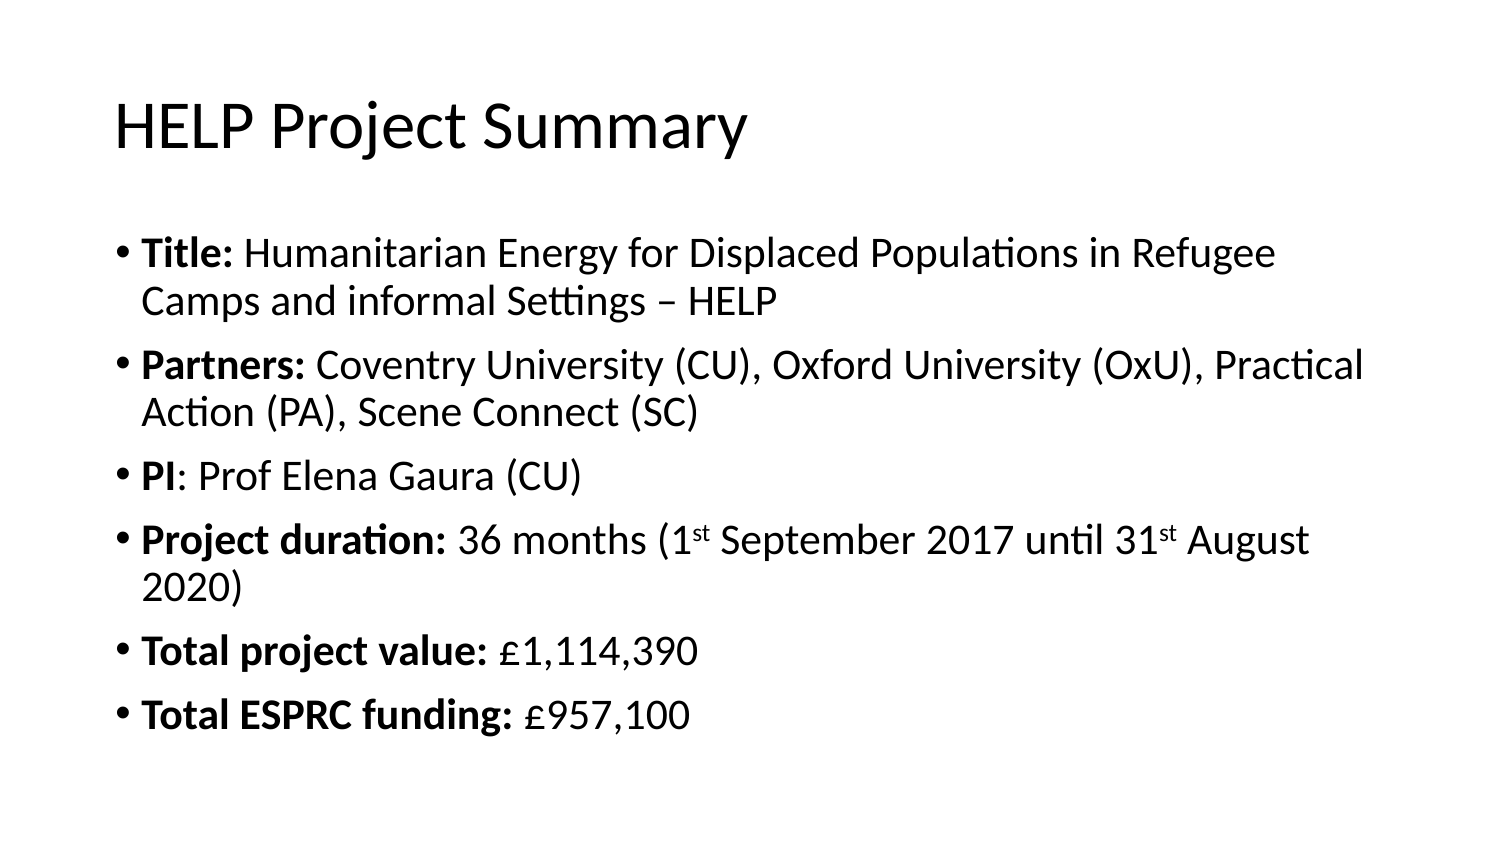

# HELP Project Summary
Title: Humanitarian Energy for Displaced Populations in Refugee Camps and informal Settings – HELP
Partners: Coventry University (CU), Oxford University (OxU), Practical Action (PA), Scene Connect (SC)
PI: Prof Elena Gaura (CU)
Project duration: 36 months (1st September 2017 until 31st August 2020)
Total project value: £1,114,390
Total ESPRC funding: £957,100